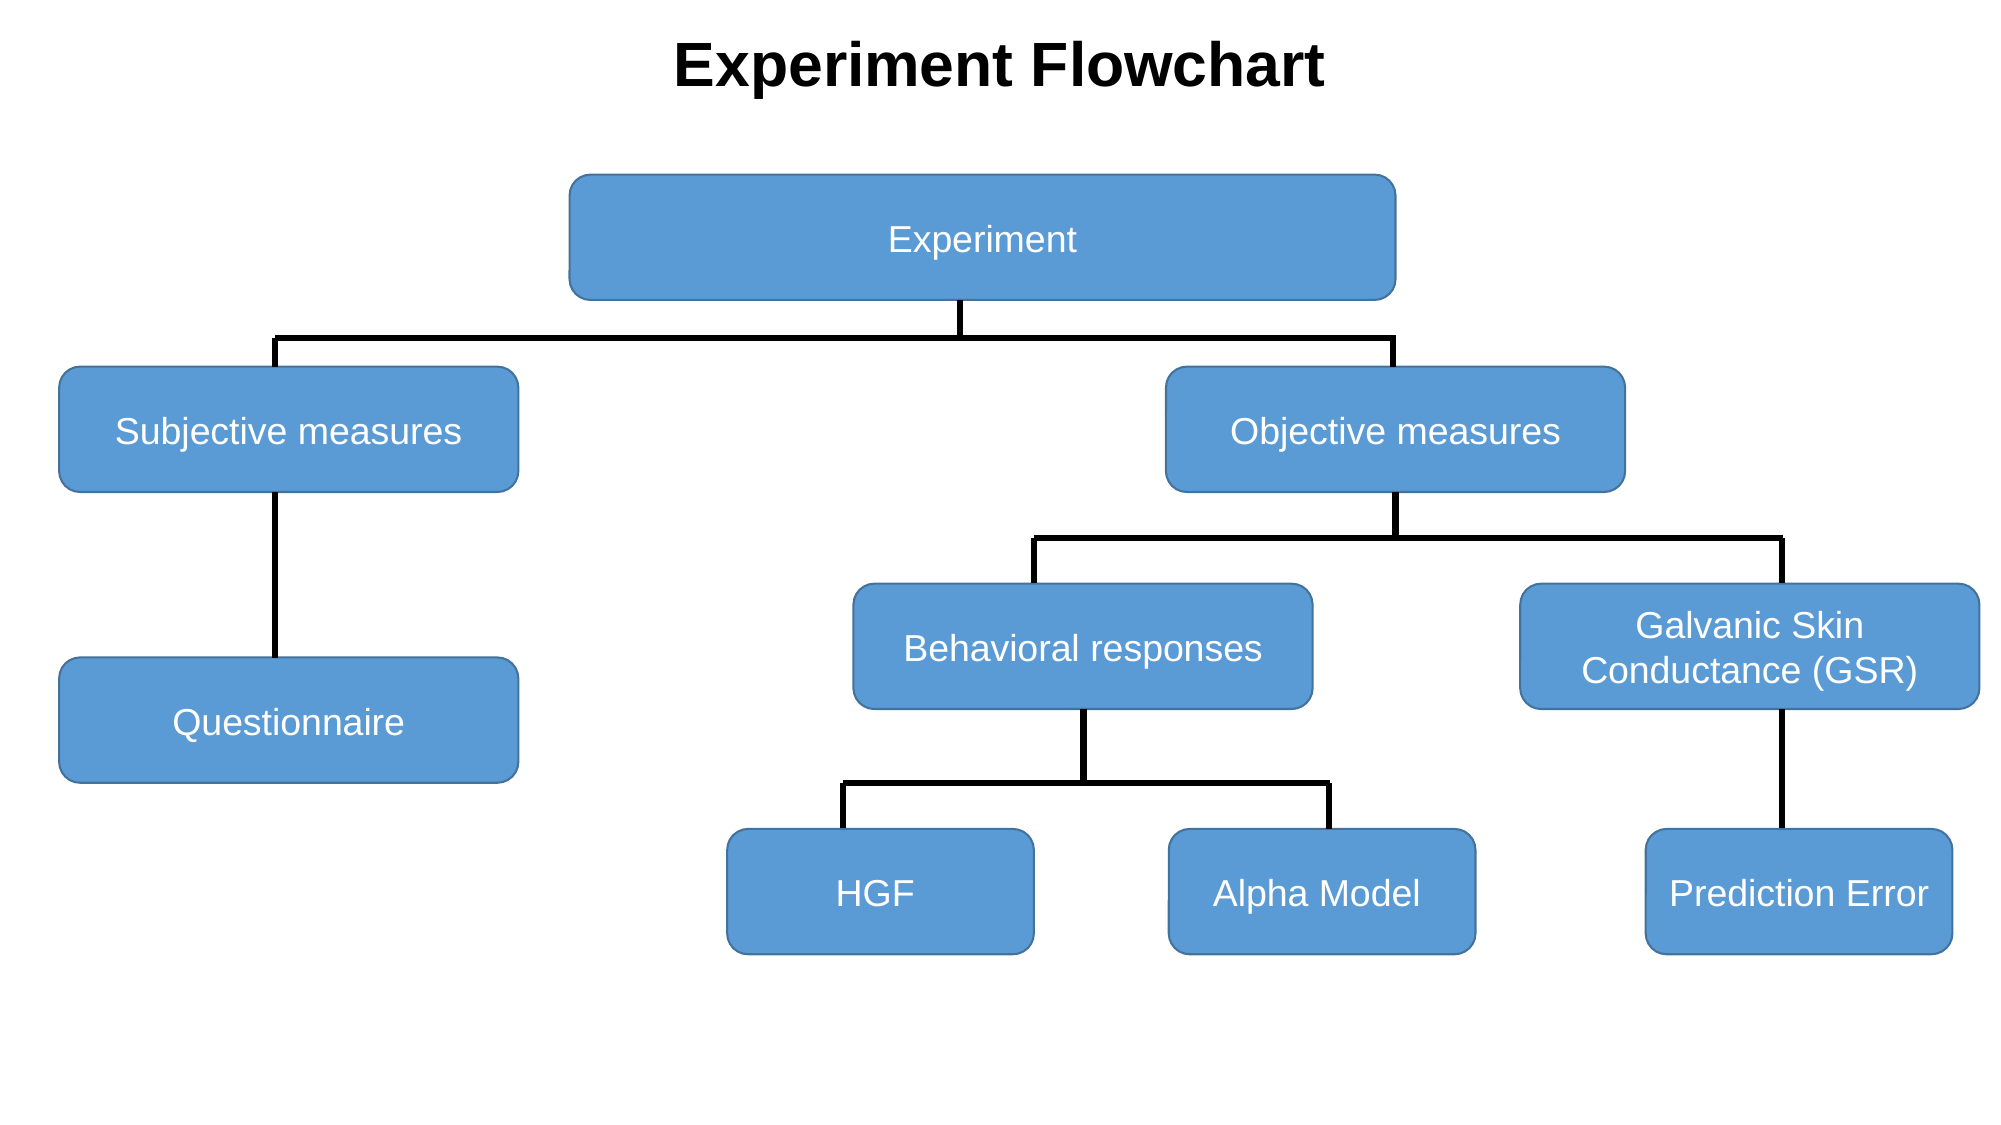

Experiment Flowchart
Experiment
Objective measures
Subjective measures
Galvanic Skin Conductance (GSR)
Behavioral responses
Questionnaire
Prediction Error
Alpha Model
HGF